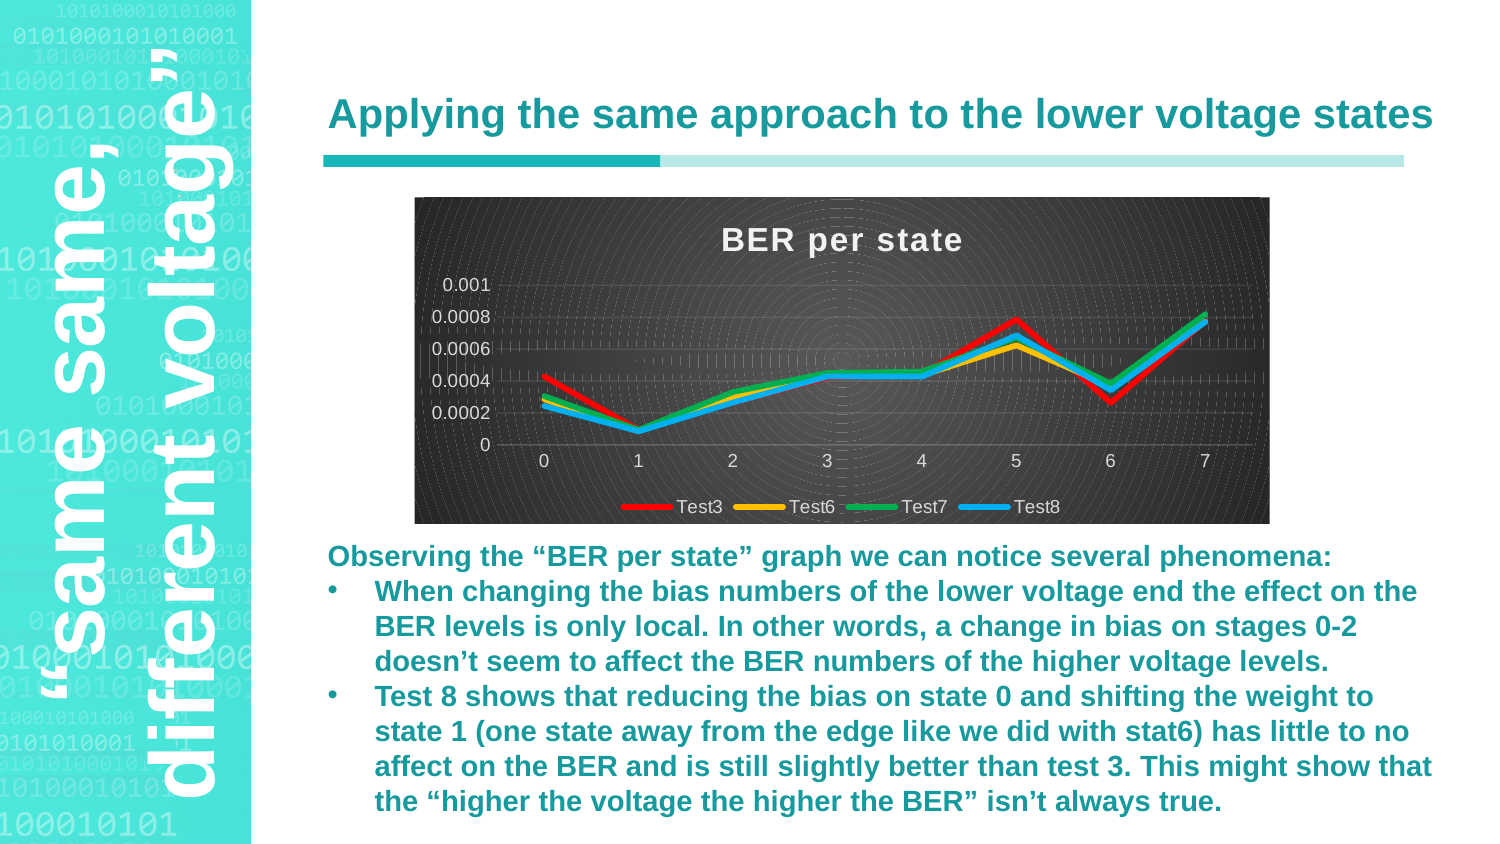

Agenda Style
Applying the same approach to the lower voltage states

Observing the “BER per state” graph we can notice several phenomena:
When changing the bias numbers of the lower voltage end the effect on the BER levels is only local. In other words, a change in bias on stages 0-2 doesn’t seem to affect the BER numbers of the higher voltage levels.
Test 8 shows that reducing the bias on state 0 and shifting the weight to state 1 (one state away from the edge like we did with stat6) has little to no affect on the BER and is still slightly better than test 3. This might show that the “higher the voltage the higher the BER” isn’t always true.

### Chart: BER per state

| Category | Test3 | Test6 | Test7 | Test8 |
|---|---|---|---|---|
| 0 | 0.00042854211735868724 | 0.0002857263375327225 | 0.0003055404062439403 | 0.00024376189220961798 |
| 1 | 9.25967586532868e-05 | 8.615574477045763e-05 | 9.341917690760133e-05 | 8.443004881108204e-05 |
| 2 | 0.0002650996976197401 | 0.00030196081327564473 | 0.00033169384642536847 | 0.00026557803713399264 |
| 3 | 0.00042309025884113824 | 0.0004349297299180725 | 0.00045054573501430095 | 0.0004287396265088714 |
| 4 | 0.0004420108022166473 | 0.00043574362668460345 | 0.0004592078746879242 | 0.0004276488760725713 |
| 5 | 0.0007873636940687415 | 0.0006244160887204286 | 0.0006715288855711896 | 0.0006863724177998351 |
| 6 | 0.0002633162449098313 | 0.00036875687400014545 | 0.00038322091597282816 | 0.00034227398363268375 |
| 7 | 0.0007766236842822863 | 0.0007726325981372407 | 0.0008190854531007611 | 0.0007719137633010957 |
“same same, different voltage”